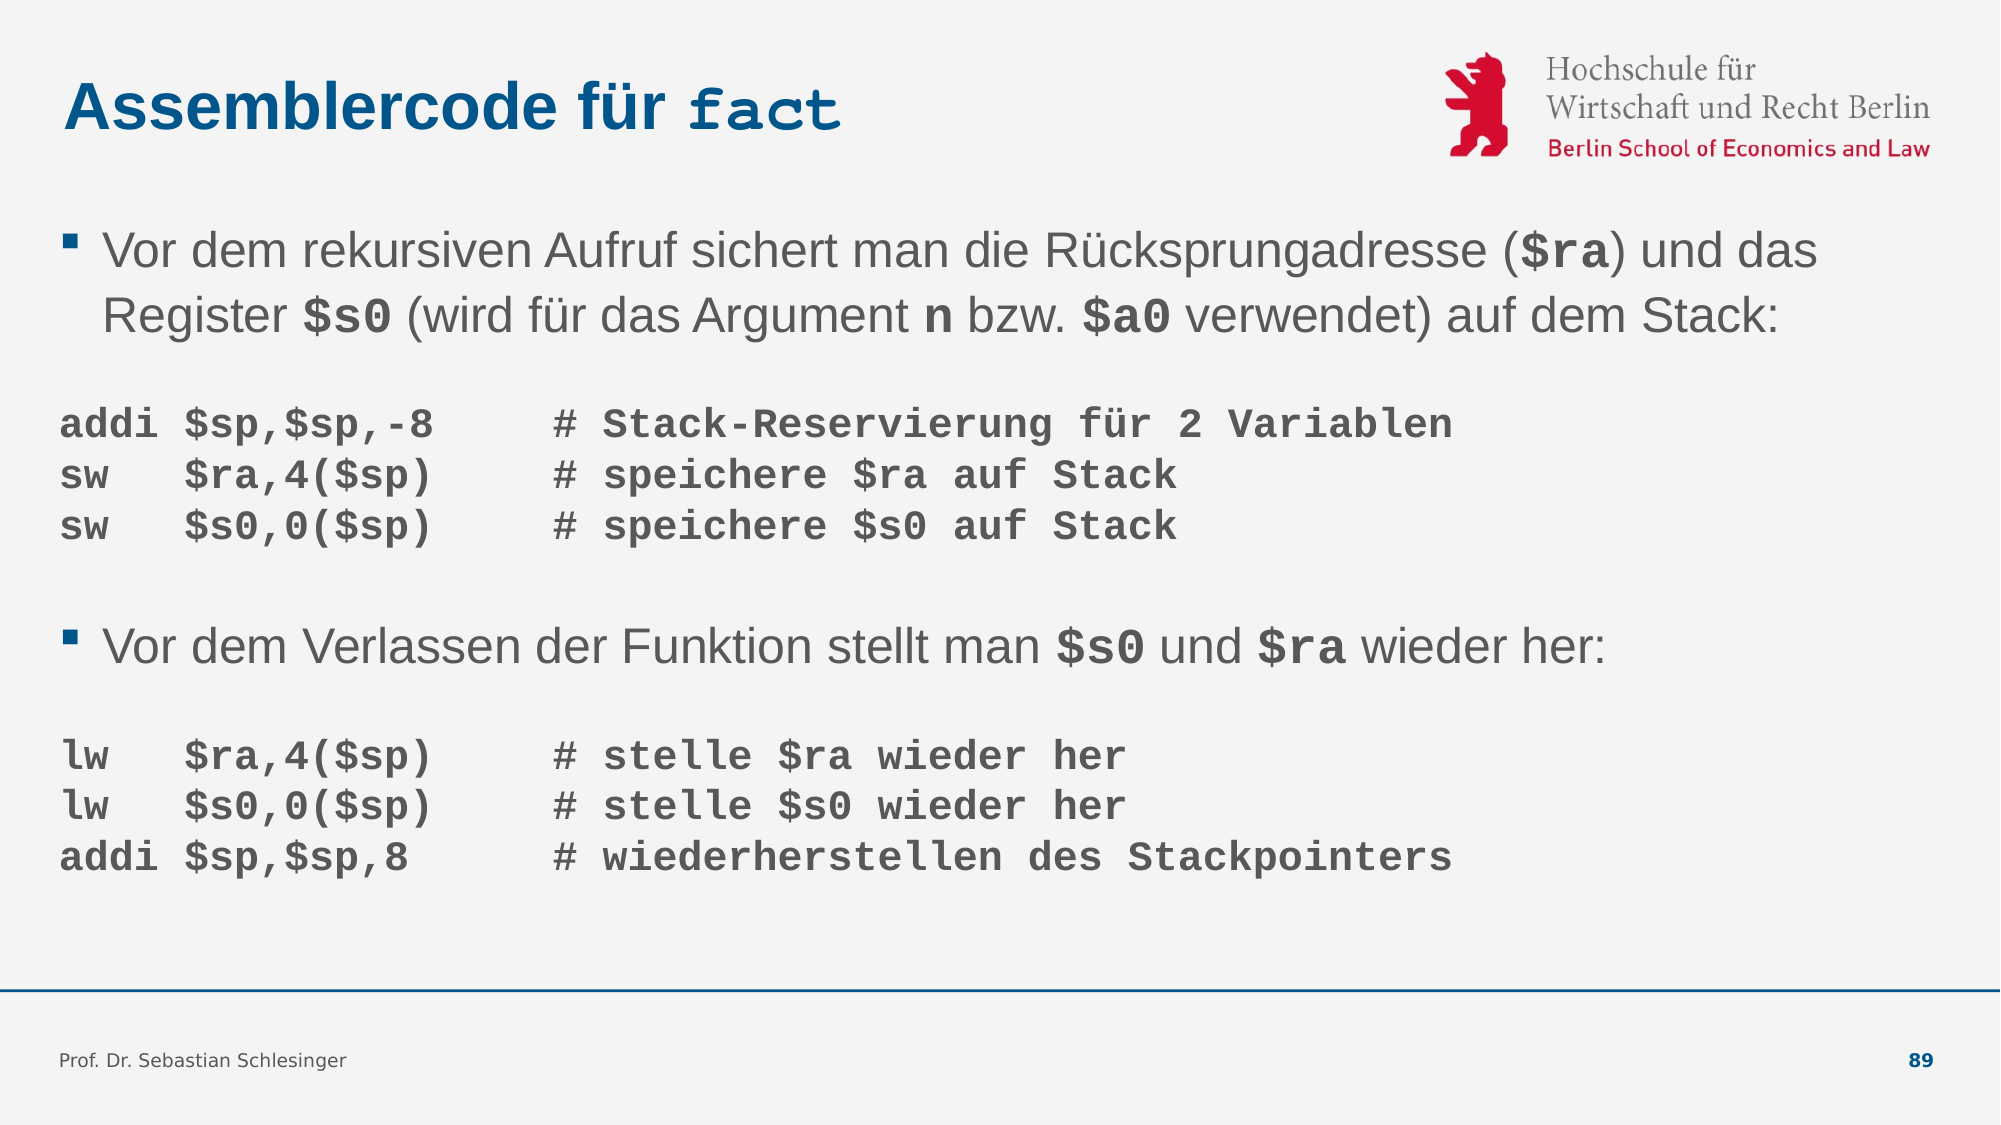

# Assemblercode für fact
Vor dem rekursiven Aufruf sichert man die Rücksprungadresse ($ra) und das Register $s0 (wird für das Argument n bzw. $a0 verwendet) auf dem Stack:

addi $sp,$sp,-8	# Stack-Reservierung für 2 Variablen
sw   $ra,4($sp)	# speichere $ra auf Stack
sw   $s0,0($sp)	# speichere $s0 auf Stack

Vor dem Verlassen der Funktion stellt man $s0 und $ra wieder her:

lw   $ra,4($sp)	# stelle $ra wieder her
lw   $s0,0($sp)	# stelle $s0 wieder her
addi $sp,$sp,8	# wiederherstellen des Stackpointers
Prof. Dr. Sebastian Schlesinger
89